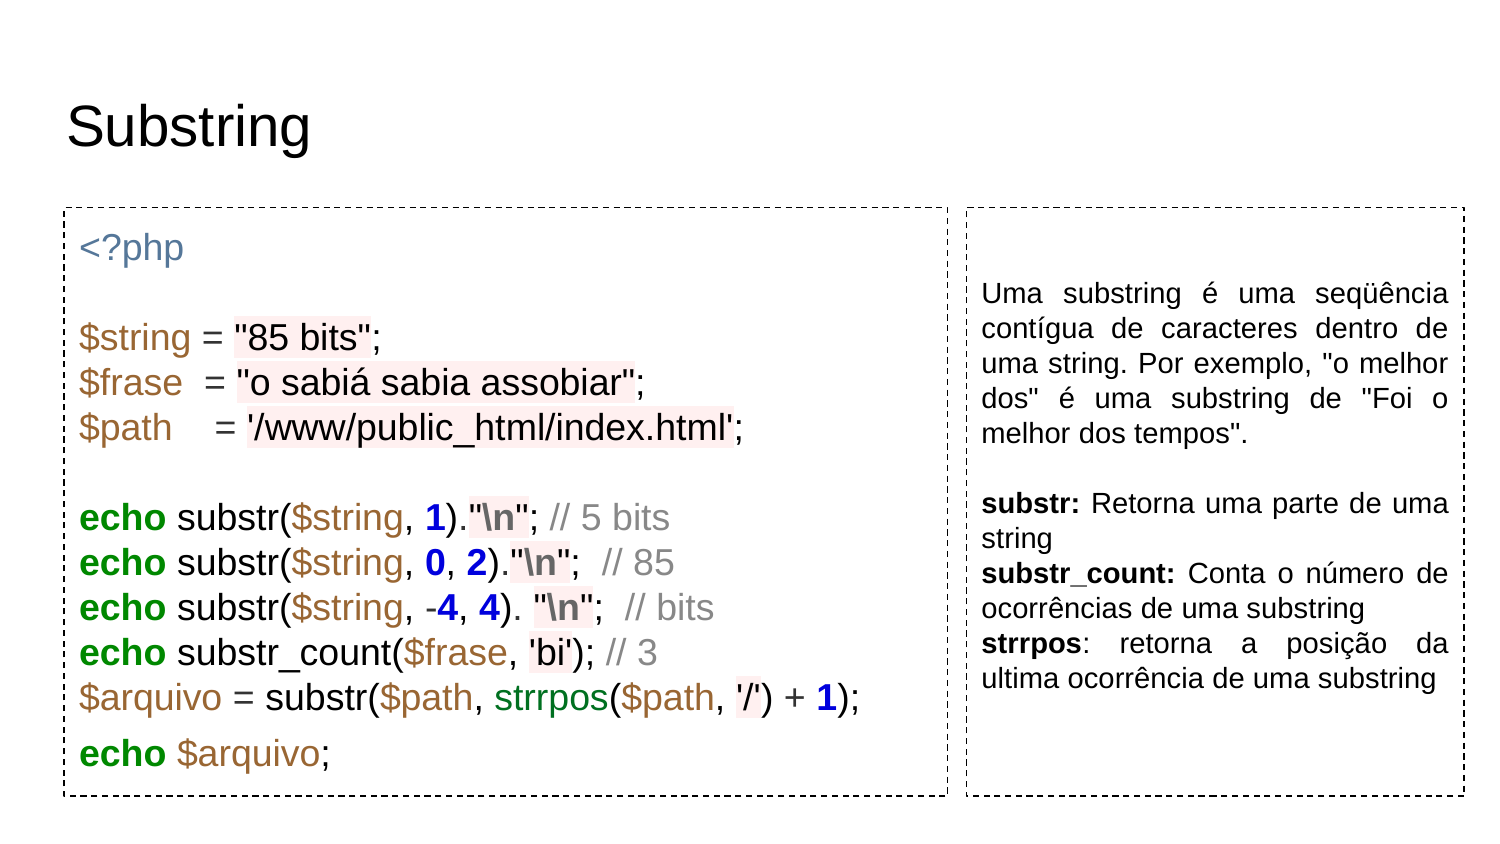

# Substring
<?php

$string = "85 bits";
$frase  = "o sabiá sabia assobiar";
$path    = '/www/public_html/index.html';

echo substr($string, 1)."\n"; // 5 bits
echo substr($string, 0, 2)."\n";  // 85
echo substr($string, -4, 4). "\n";  // bits
echo substr_count($frase, 'bi'); // 3
$arquivo = substr($path, strrpos($path, '/') + 1);
echo $arquivo;

Uma substring é uma seqüência contígua de caracteres dentro de uma string. Por exemplo, "o melhor dos" é uma substring de "Foi o melhor dos tempos".

substr: Retorna uma parte de uma string
substr_count: Conta o número de ocorrências de uma substring
strrpos: retorna a posição da ultima ocorrência de uma substring